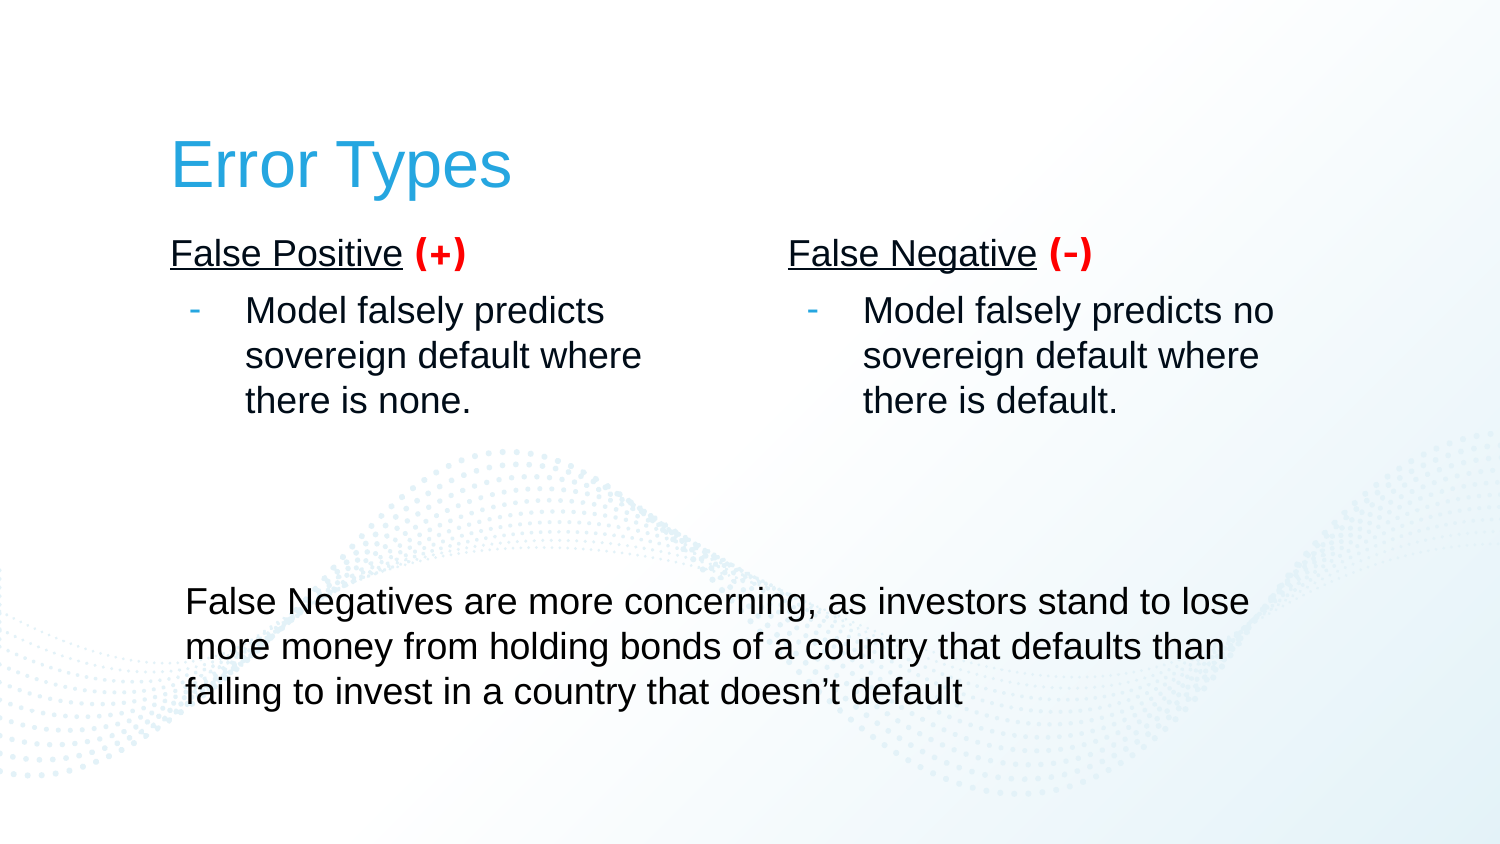

# Error Types
False Positive (+)
Model falsely predicts sovereign default where there is none.
False Negative (-)
Model falsely predicts no sovereign default where there is default.
False Negatives are more concerning, as investors stand to lose more money from holding bonds of a country that defaults than failing to invest in a country that doesn’t default